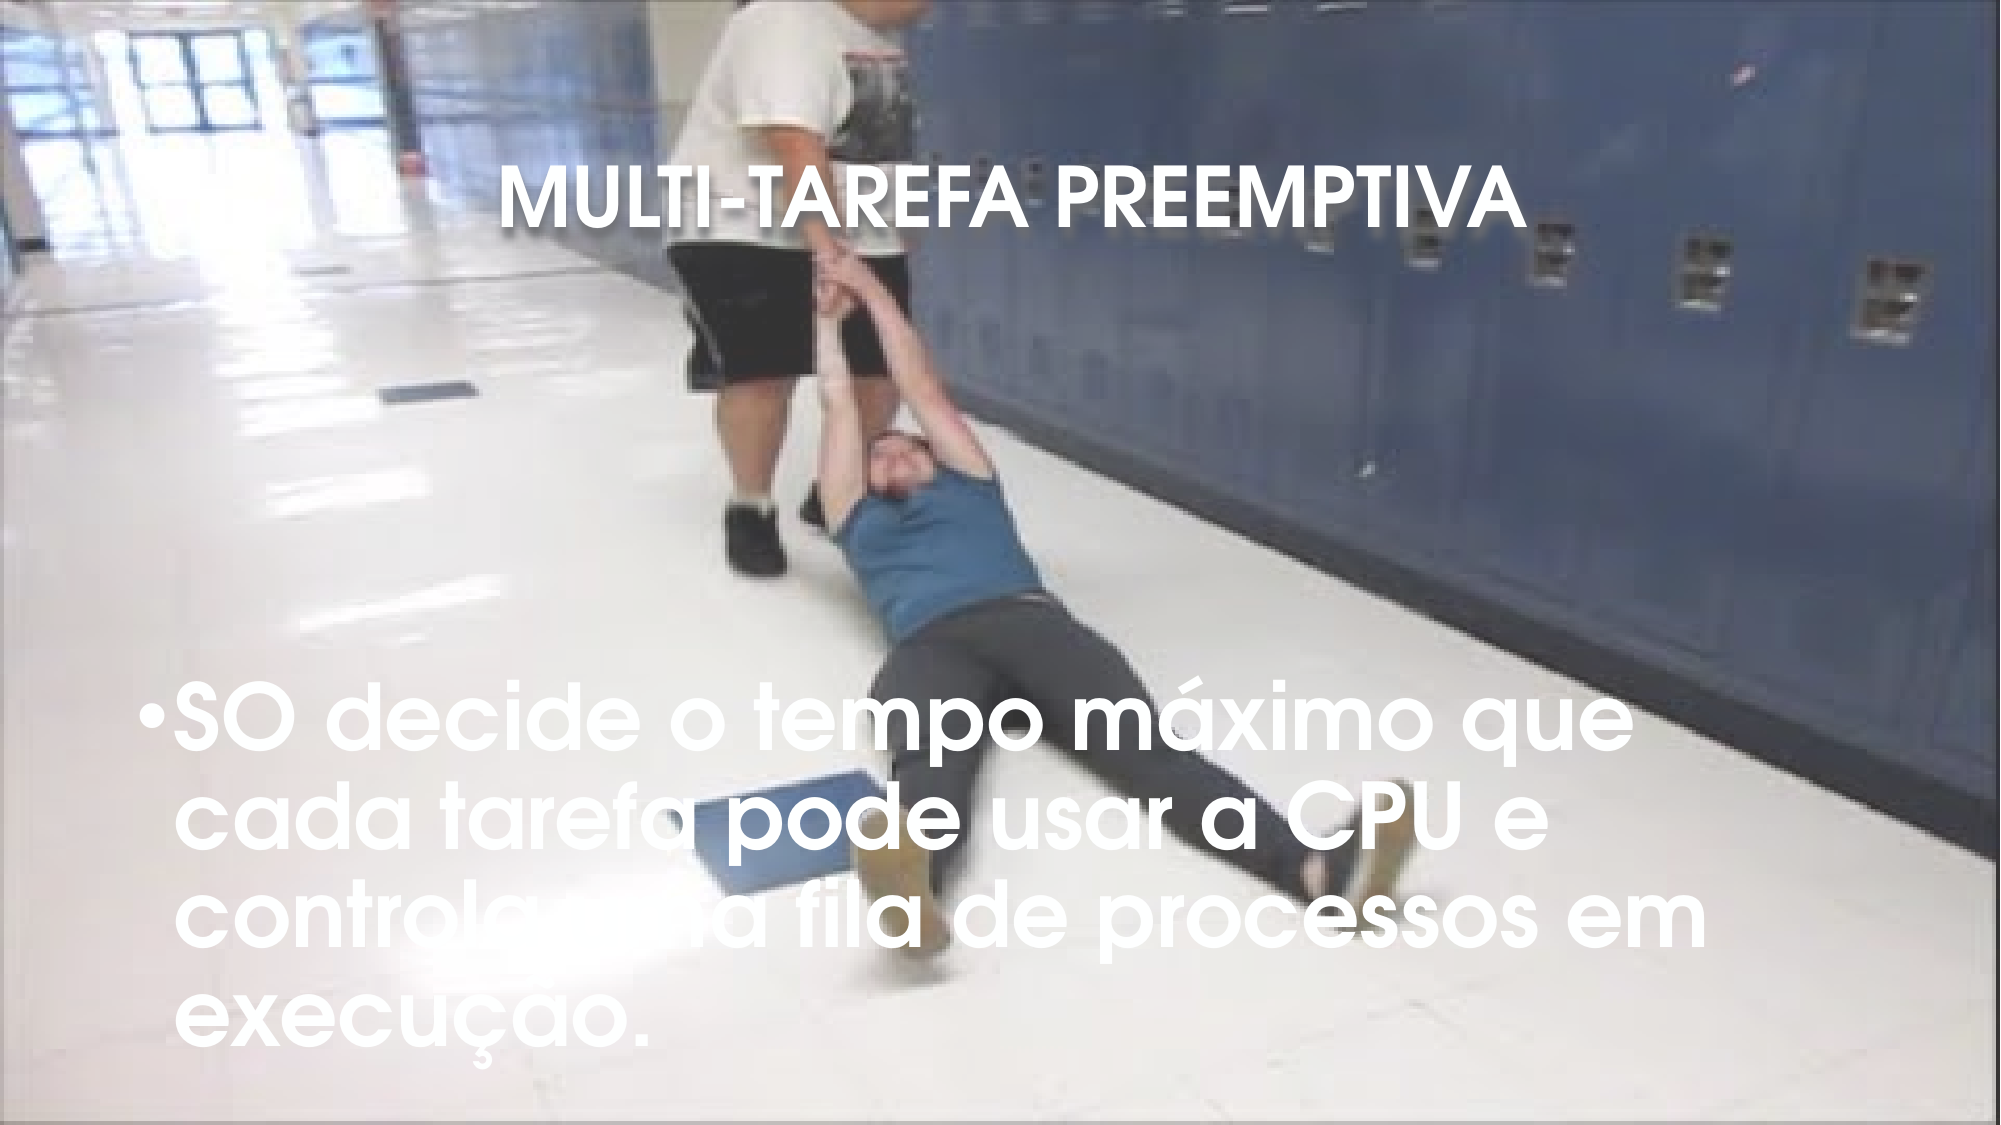

8
# Multi-tarefa preemptiva
SO decide o tempo máximo que cada tarefa pode usar a CPU e controla uma fila de processos em execução.